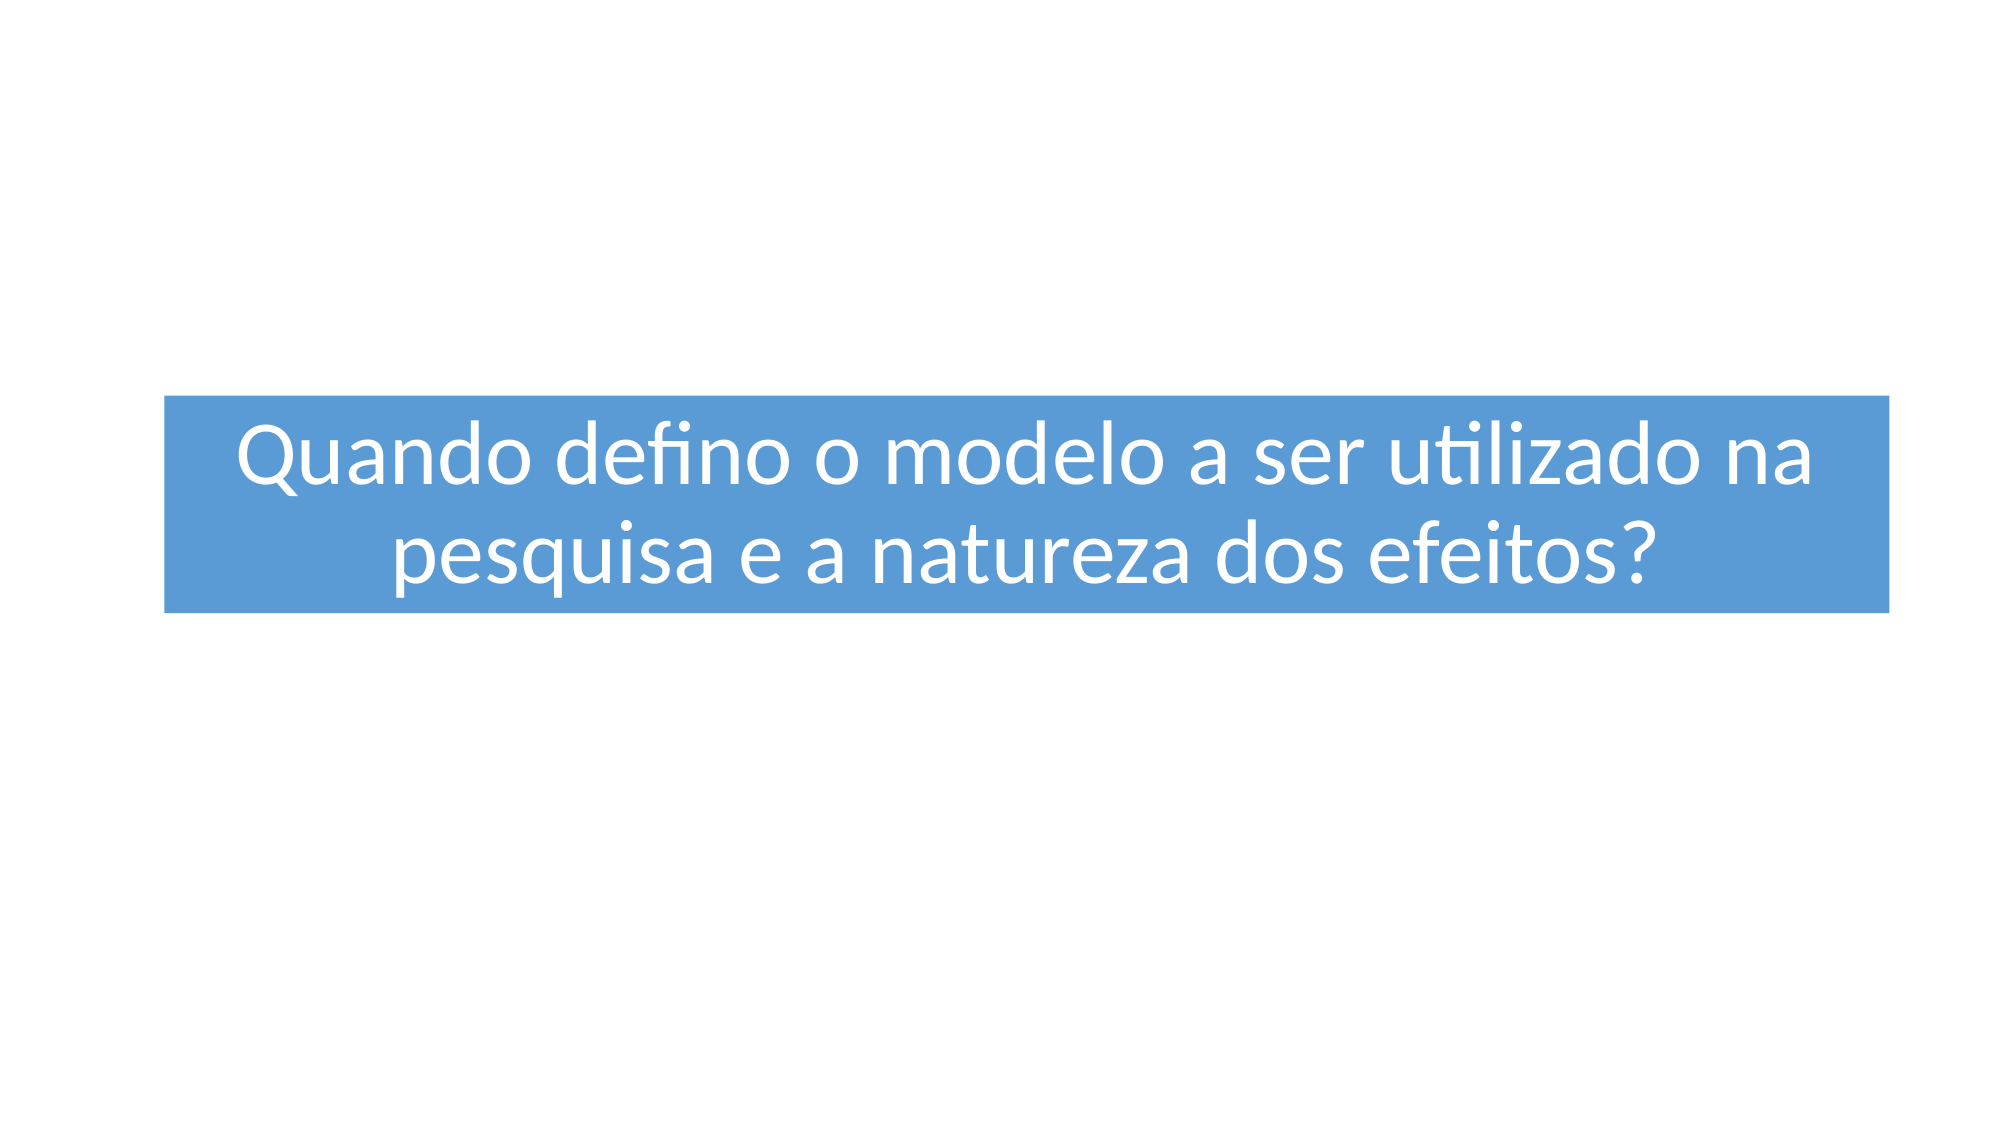

Quando defino o modelo a ser utilizado na pesquisa e a natureza dos efeitos?